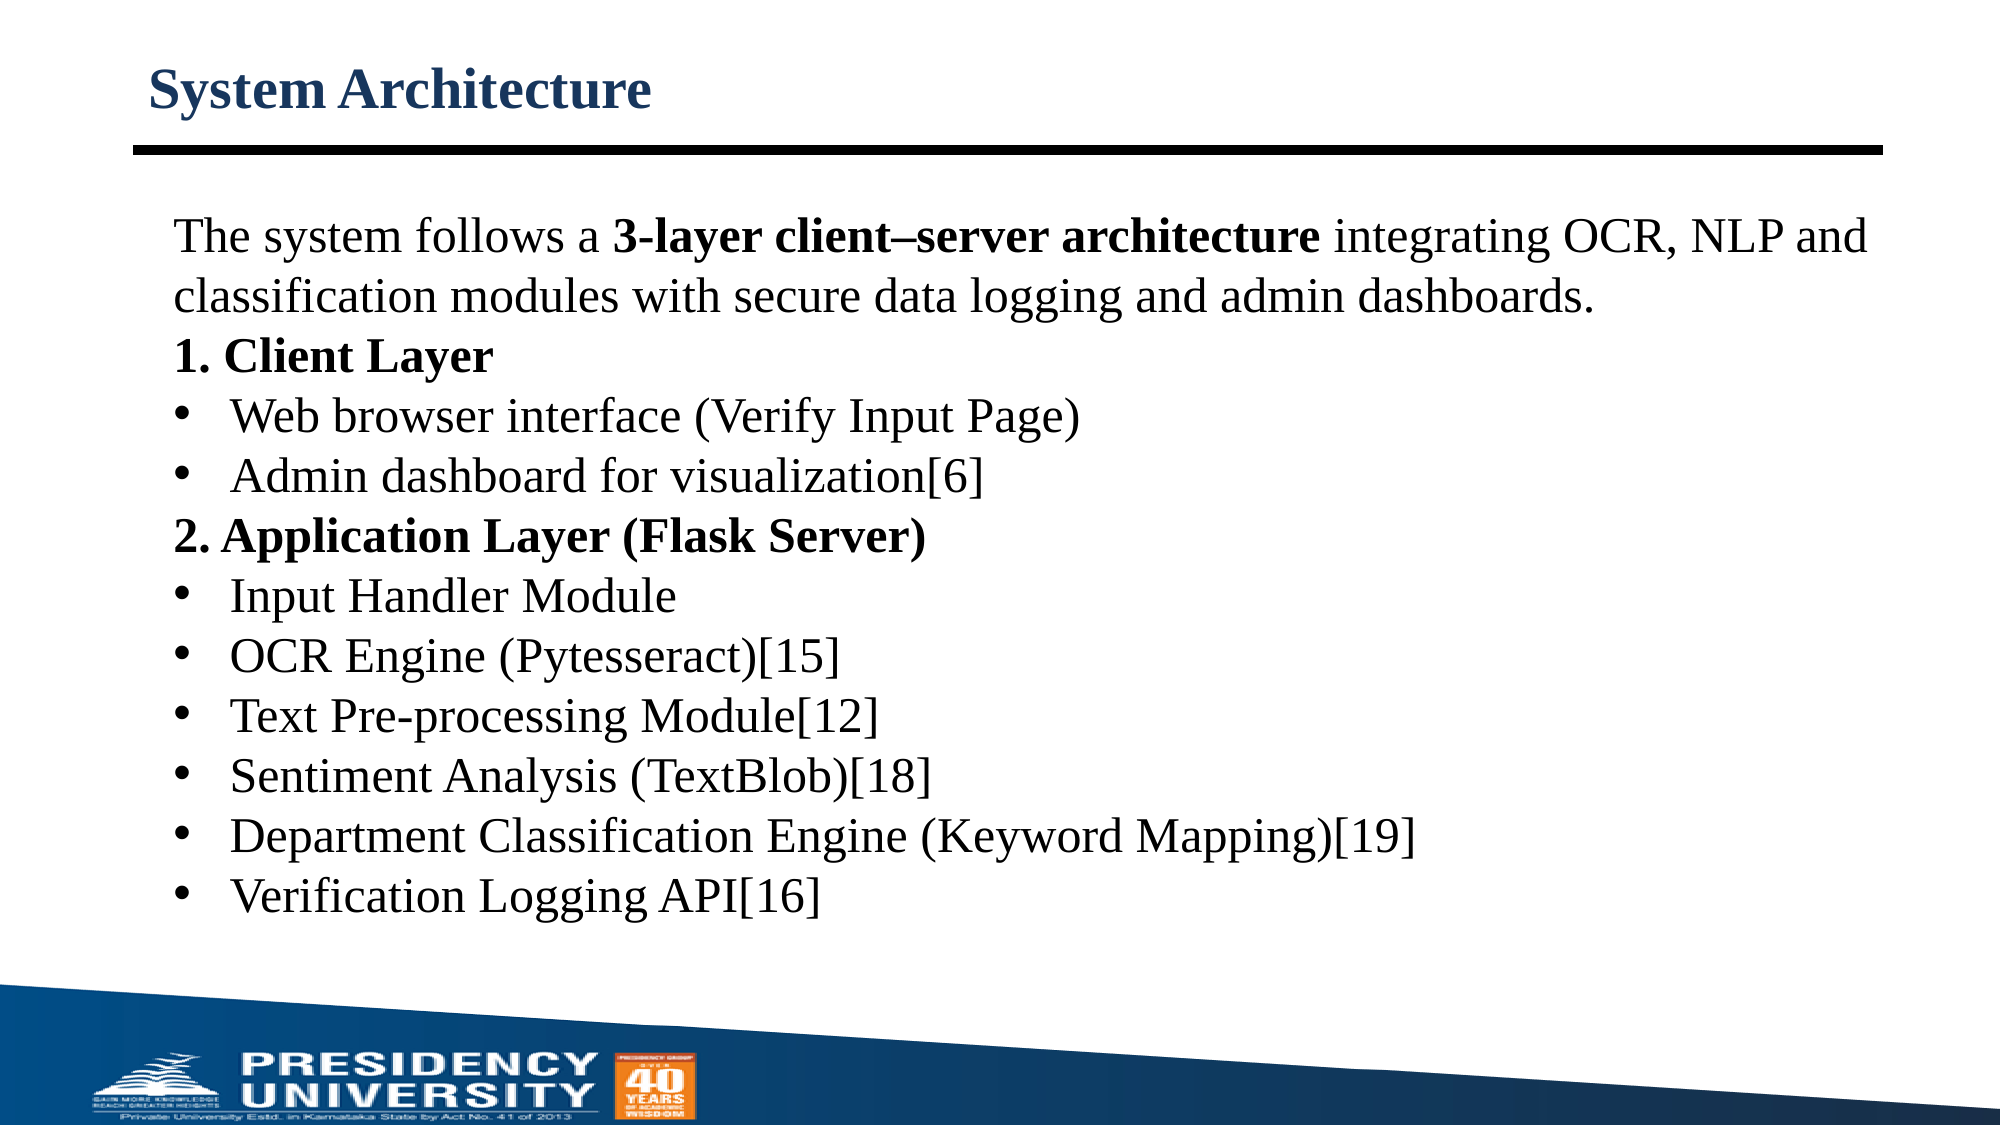

# System Architecture
The system follows a 3-layer client–server architecture integrating OCR, NLP and classification modules with secure data logging and admin dashboards.
1. Client Layer
Web browser interface (Verify Input Page)
Admin dashboard for visualization[6]
2. Application Layer (Flask Server)
Input Handler Module
OCR Engine (Pytesseract)[15]
Text Pre-processing Module[12]
Sentiment Analysis (TextBlob)[18]
Department Classification Engine (Keyword Mapping)[19]
Verification Logging API[16]